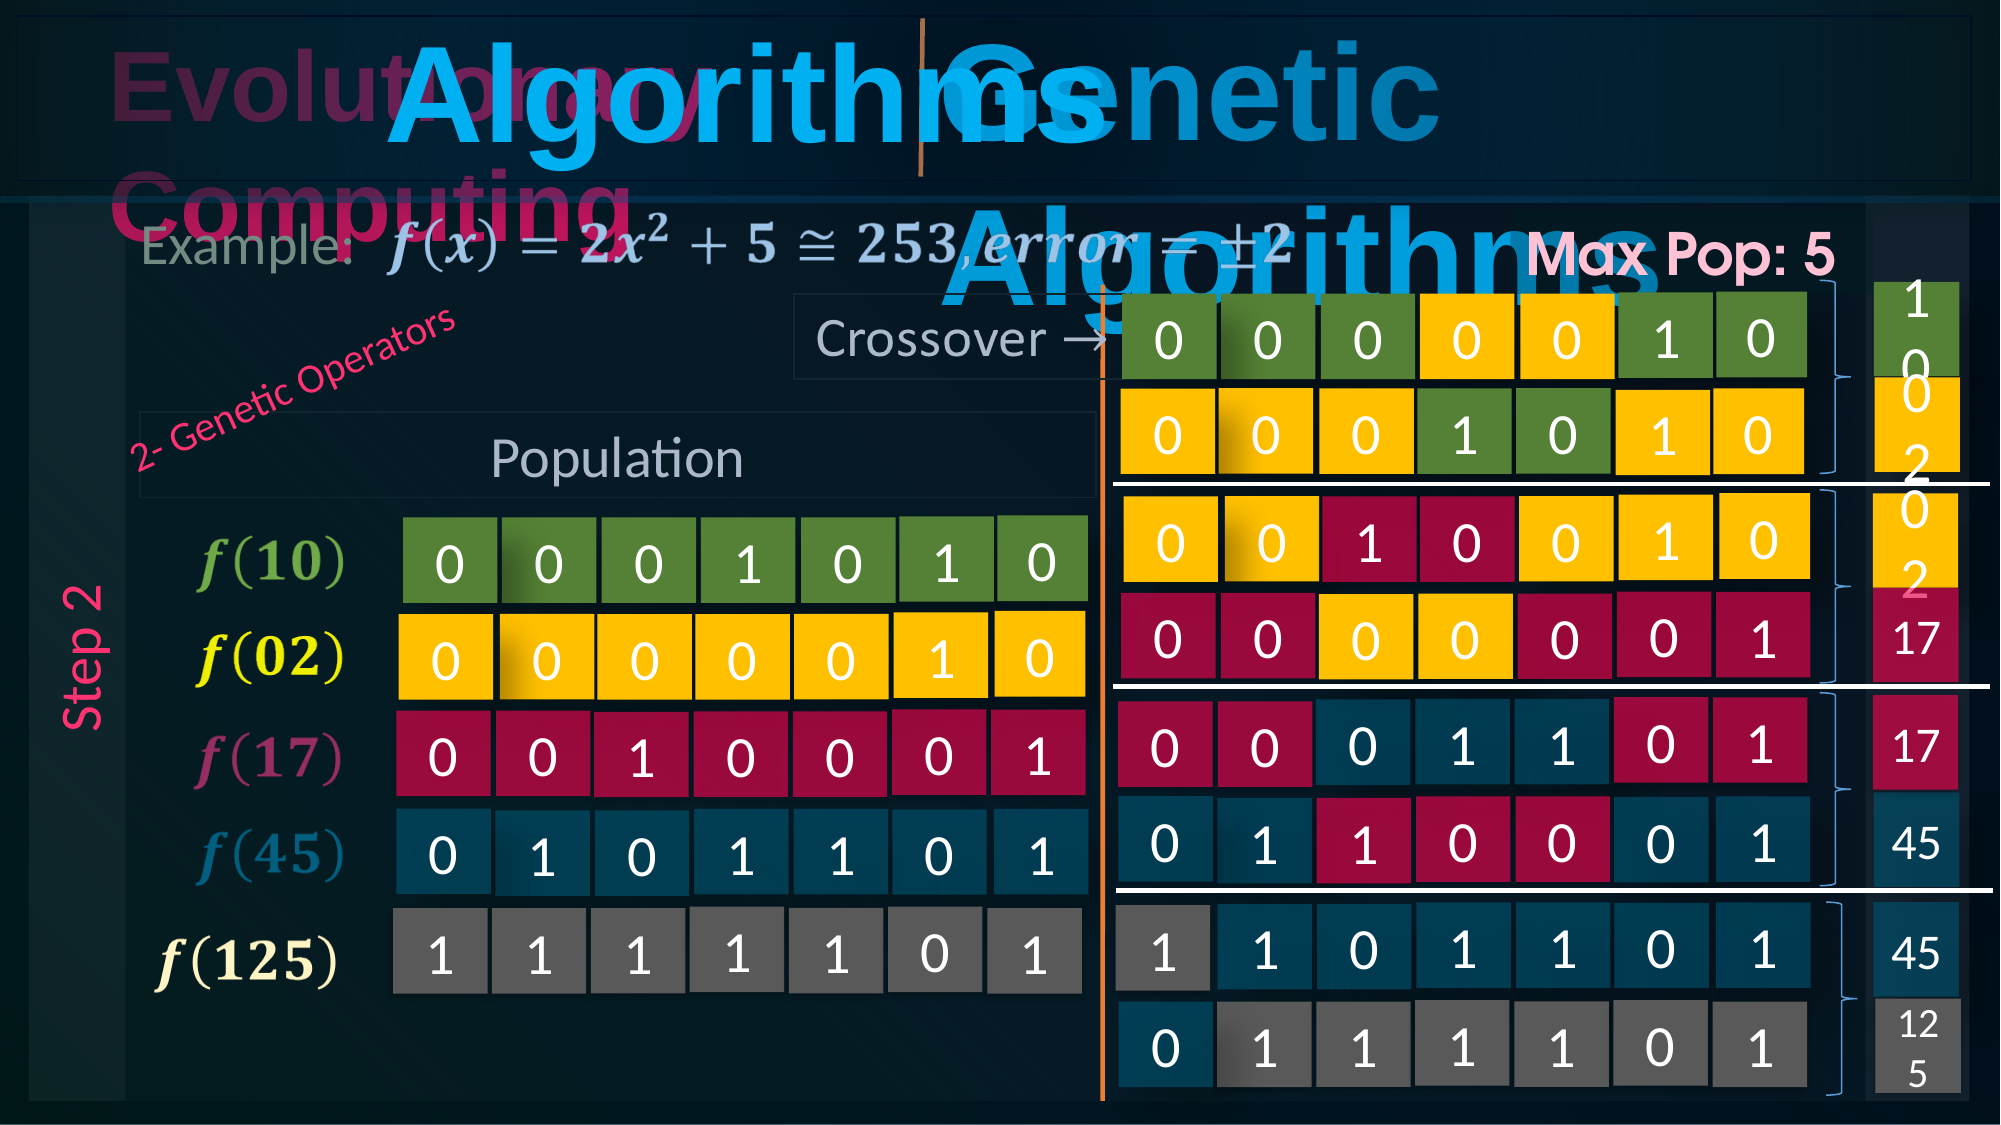

Genetic Algorithms

Genetic Algorithms

Evolutionary Computing

Example:
Max Pop: 5

0
1
0
0
0
0
0

02
10
2- Genetic Operators
0
0
0
0
1
0
1
Population

0
1
0
0
1
0
0
0
1
0
1
0
0
0

17
02
0
1
0
0
0
0
0
Step 2
0
1
0
0
0
0
0

0
1
1
1
0
0
0
0
1
0
0
0
0
1

45
17
0
0
0
1
0
1
1
0
1
1
1
0
1
0

1
1
1
0
1
0
1
1
0
1
1
1
1
1

125
45
1
0
1
1
0
1
1